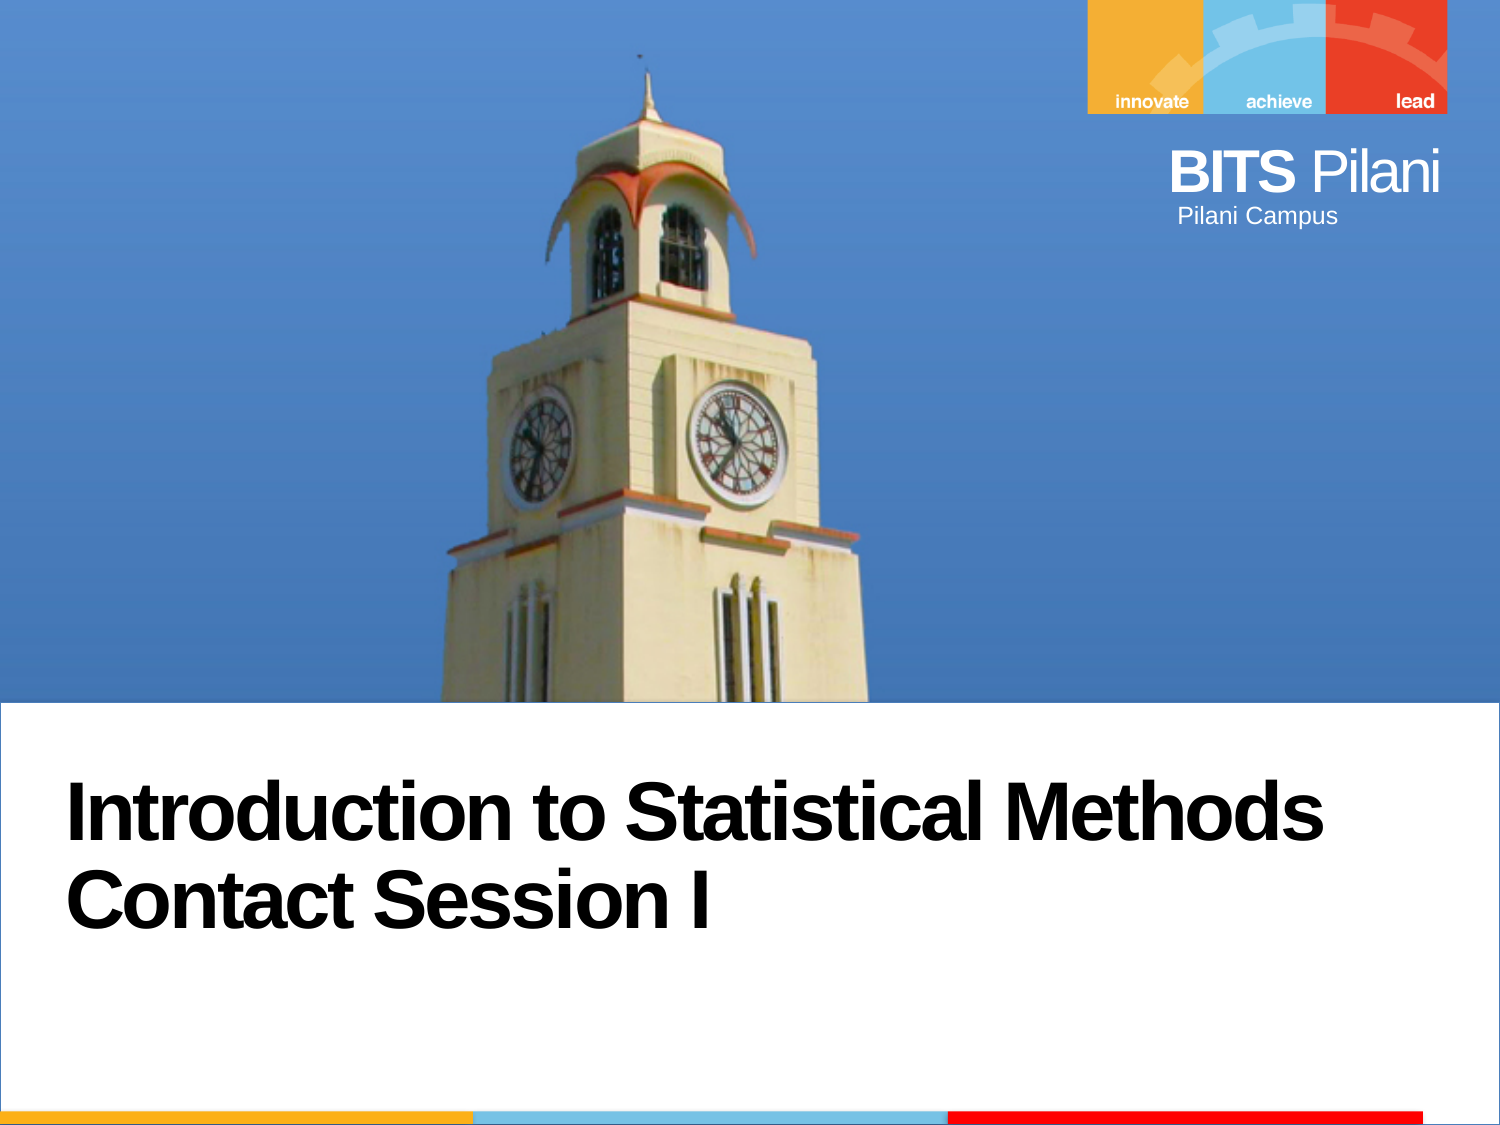

Introduction to Statistical Methods
Contact Session I